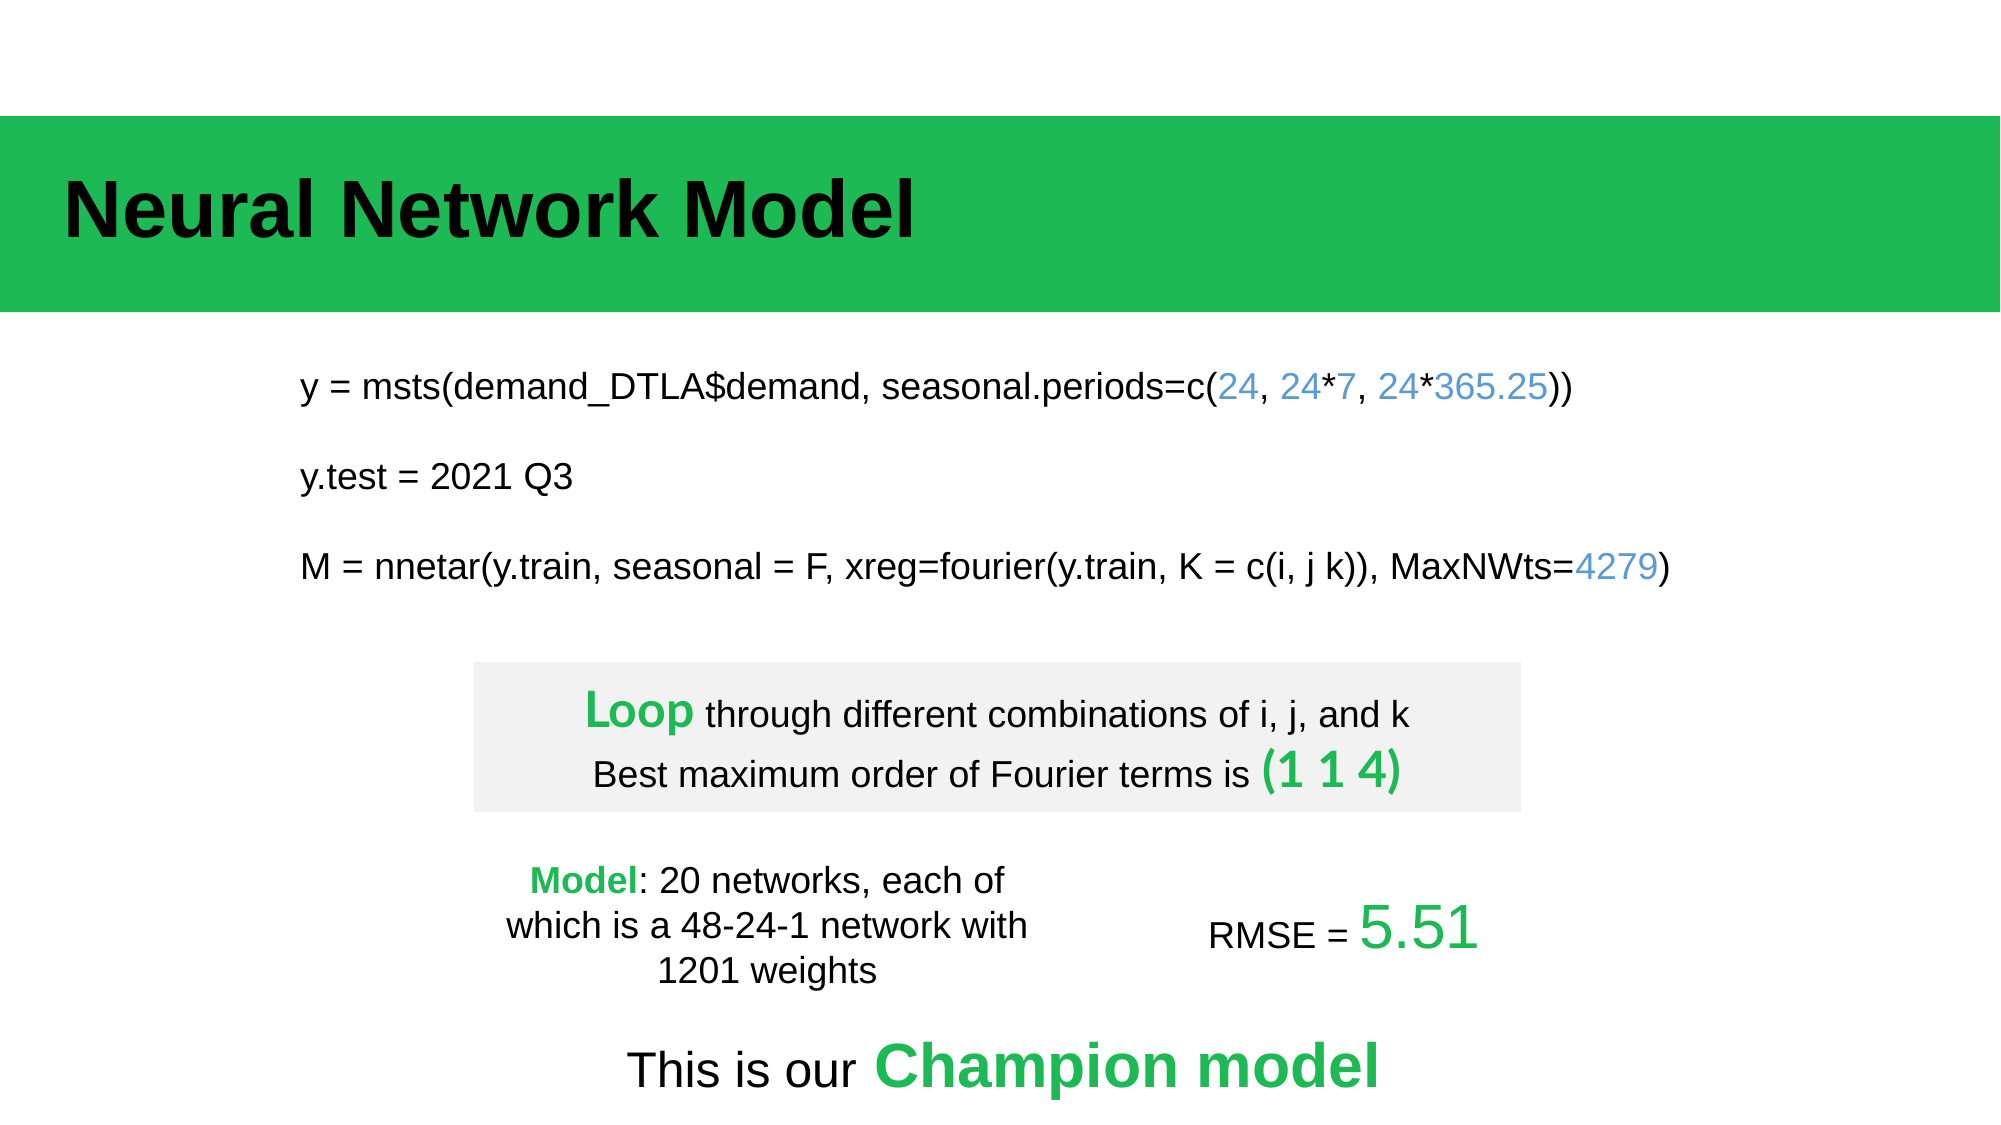

# Neural Network Model

y = msts(demand_DTLA$demand, seasonal.periods=c(24, 24*7, 24*365.25))

y.test = 2021 Q3

M = nnetar(y.train, seasonal = F, xreg=fourier(y.train, K = c(i, j k)), MaxNWts=4279)
Loop through different combinations of i, j, and k
Best maximum order of Fourier terms is (1 1 4)
Model: 20 networks, each of which is a 48-24-1 network with 1201 weights
RMSE = 5.51
This is our Champion model